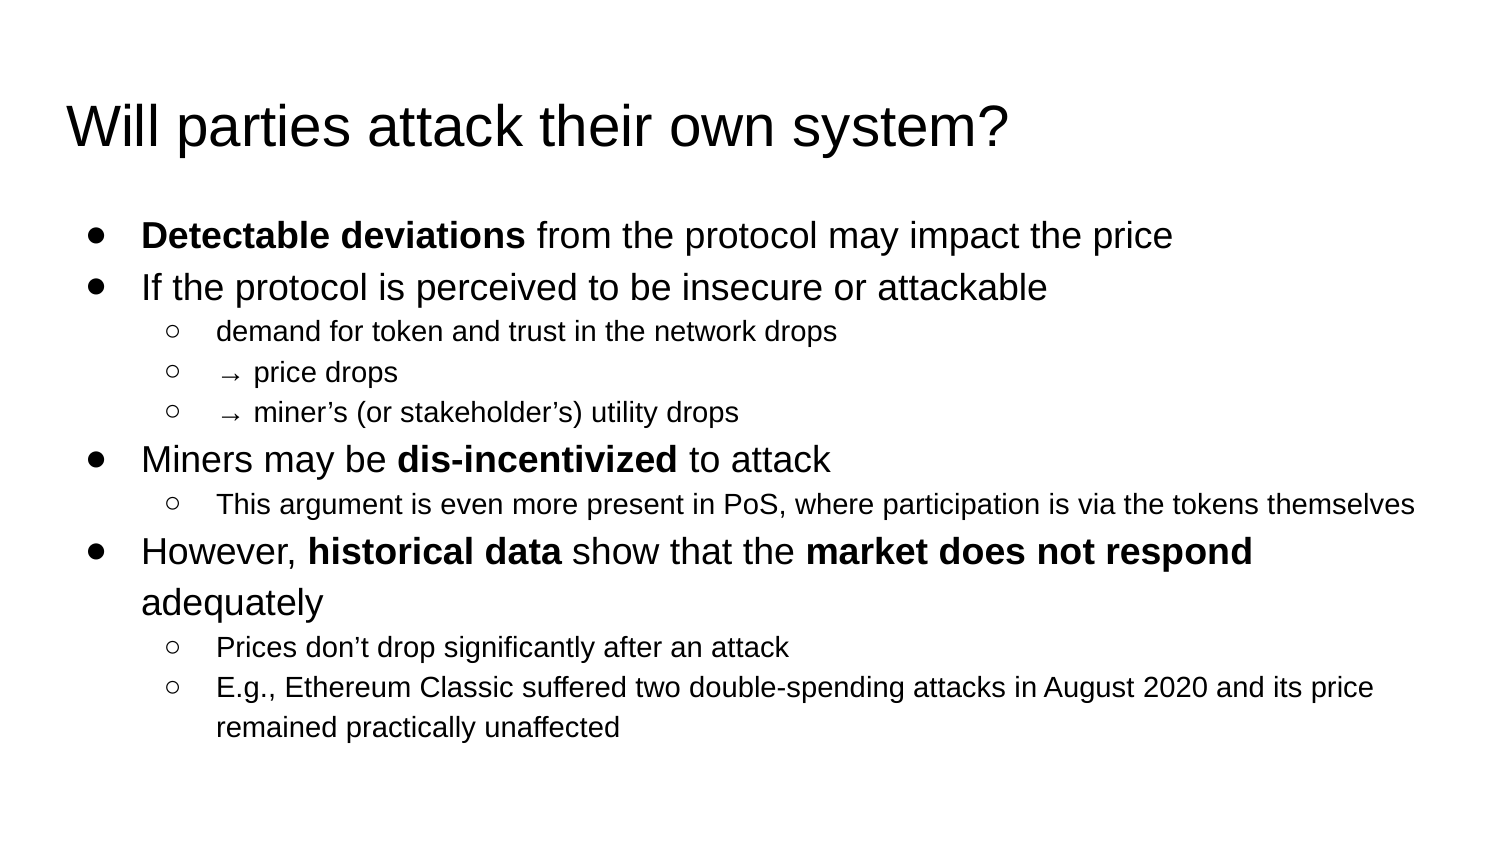

# Will parties attack their own system?
Detectable deviations from the protocol may impact the price
If the protocol is perceived to be insecure or attackable
demand for token and trust in the network drops
→ price drops
→ miner’s (or stakeholder’s) utility drops
Miners may be dis-incentivized to attack
This argument is even more present in PoS, where participation is via the tokens themselves
However, historical data show that the market does not respond adequately
Prices don’t drop significantly after an attack
E.g., Ethereum Classic suffered two double-spending attacks in August 2020 and its price remained practically unaffected